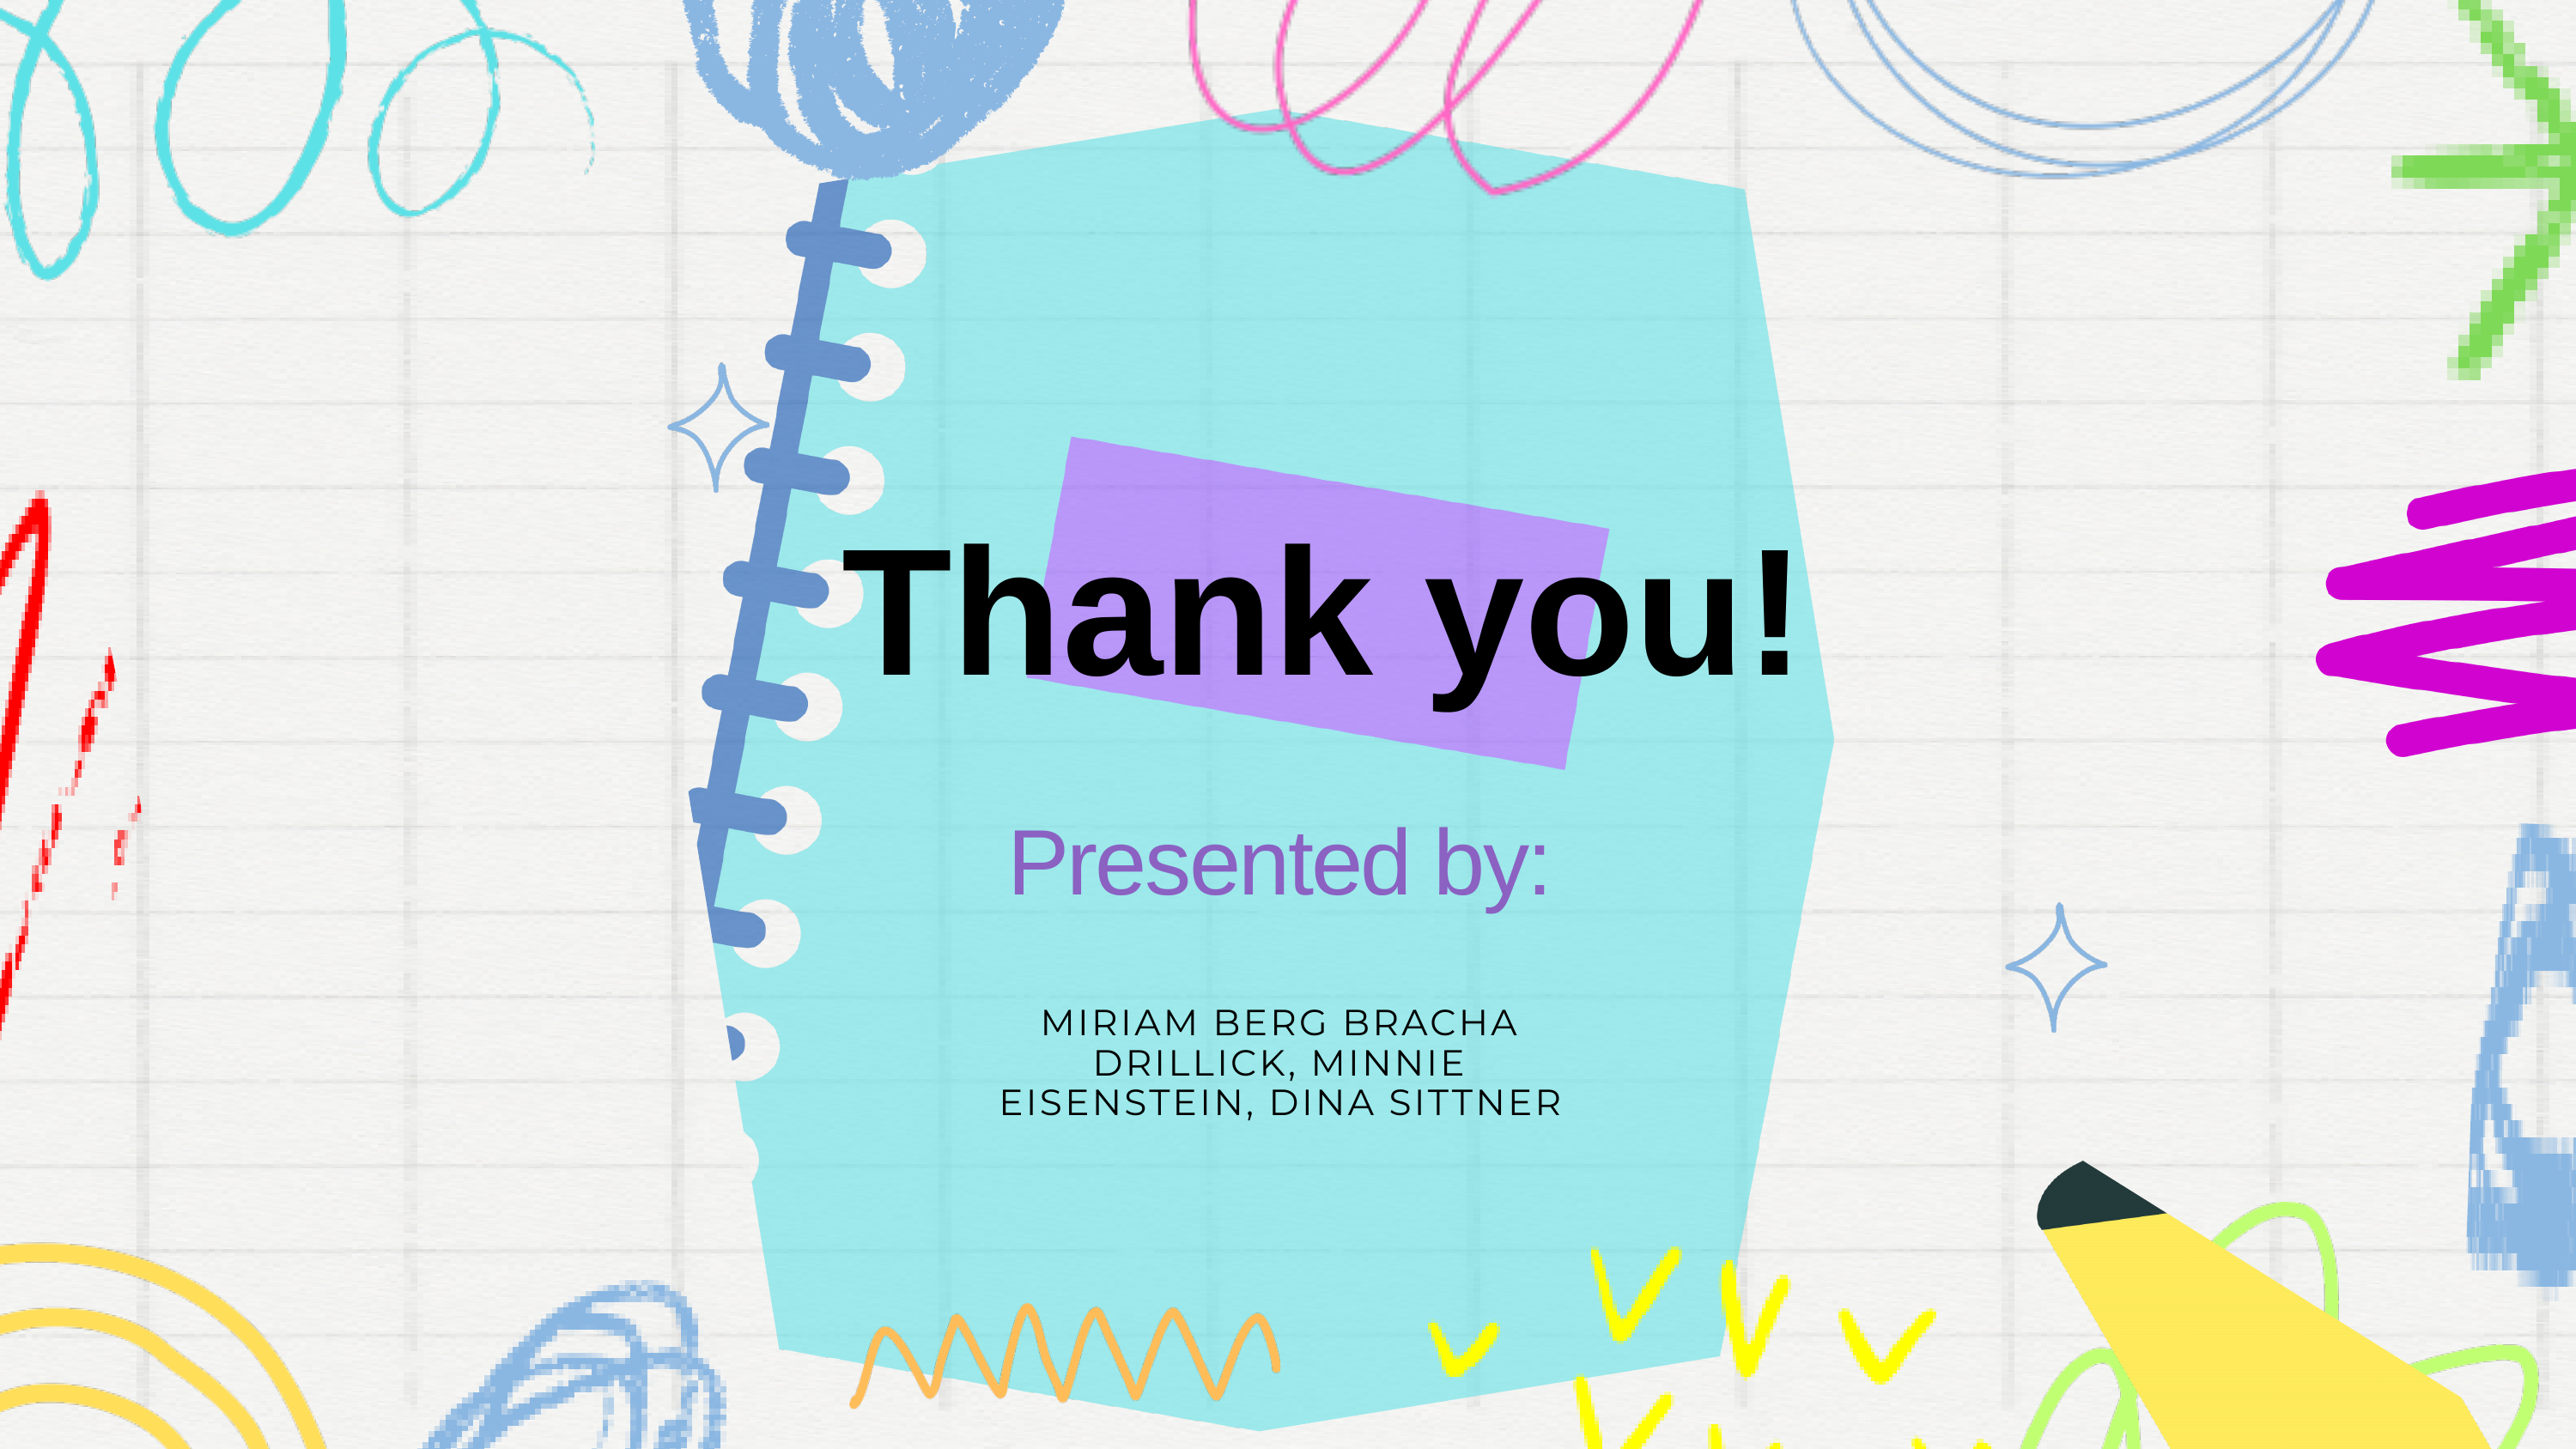

Thank you!
Presented by:
MIRIAM BERG BRACHA DRILLICK, MINNIE EISENSTEIN, DINA SITTNER